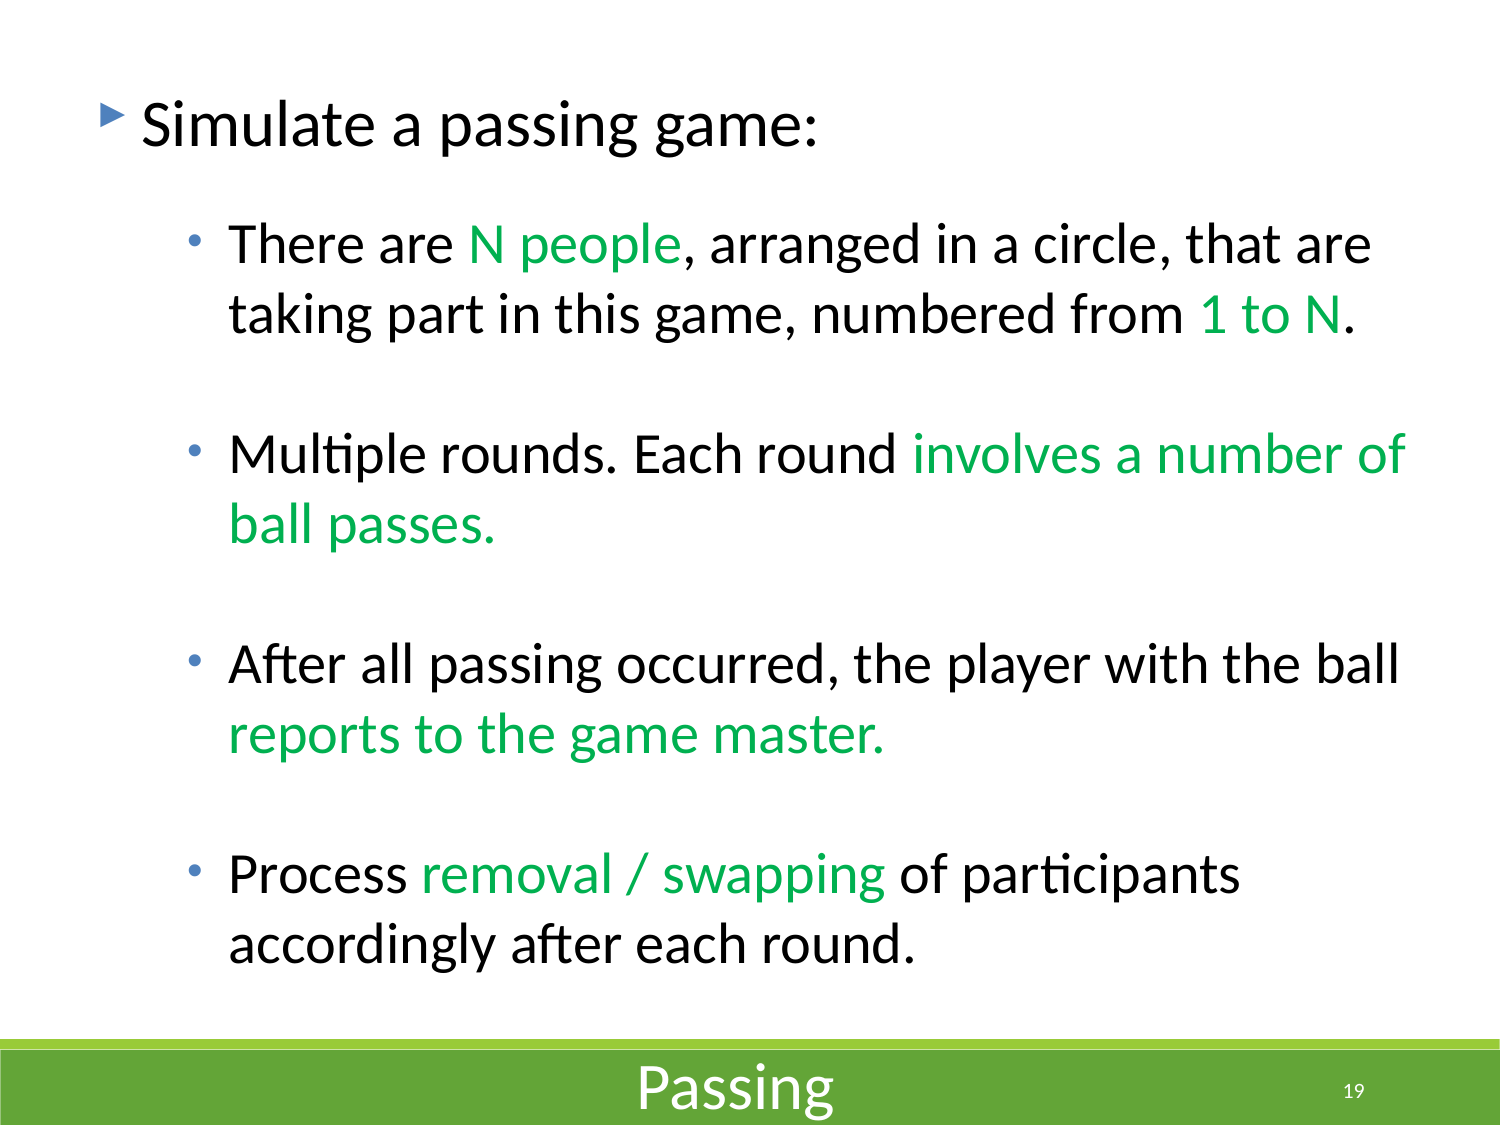

Simulate a passing game:

There are N people, arranged in a circle, that are taking part in this game, numbered from 1 to N.

Multiple rounds. Each round involves a number of ball passes.

After all passing occurred, the player with the ball reports to the game master.

Process removal / swapping of participants accordingly after each round.
Passing
19